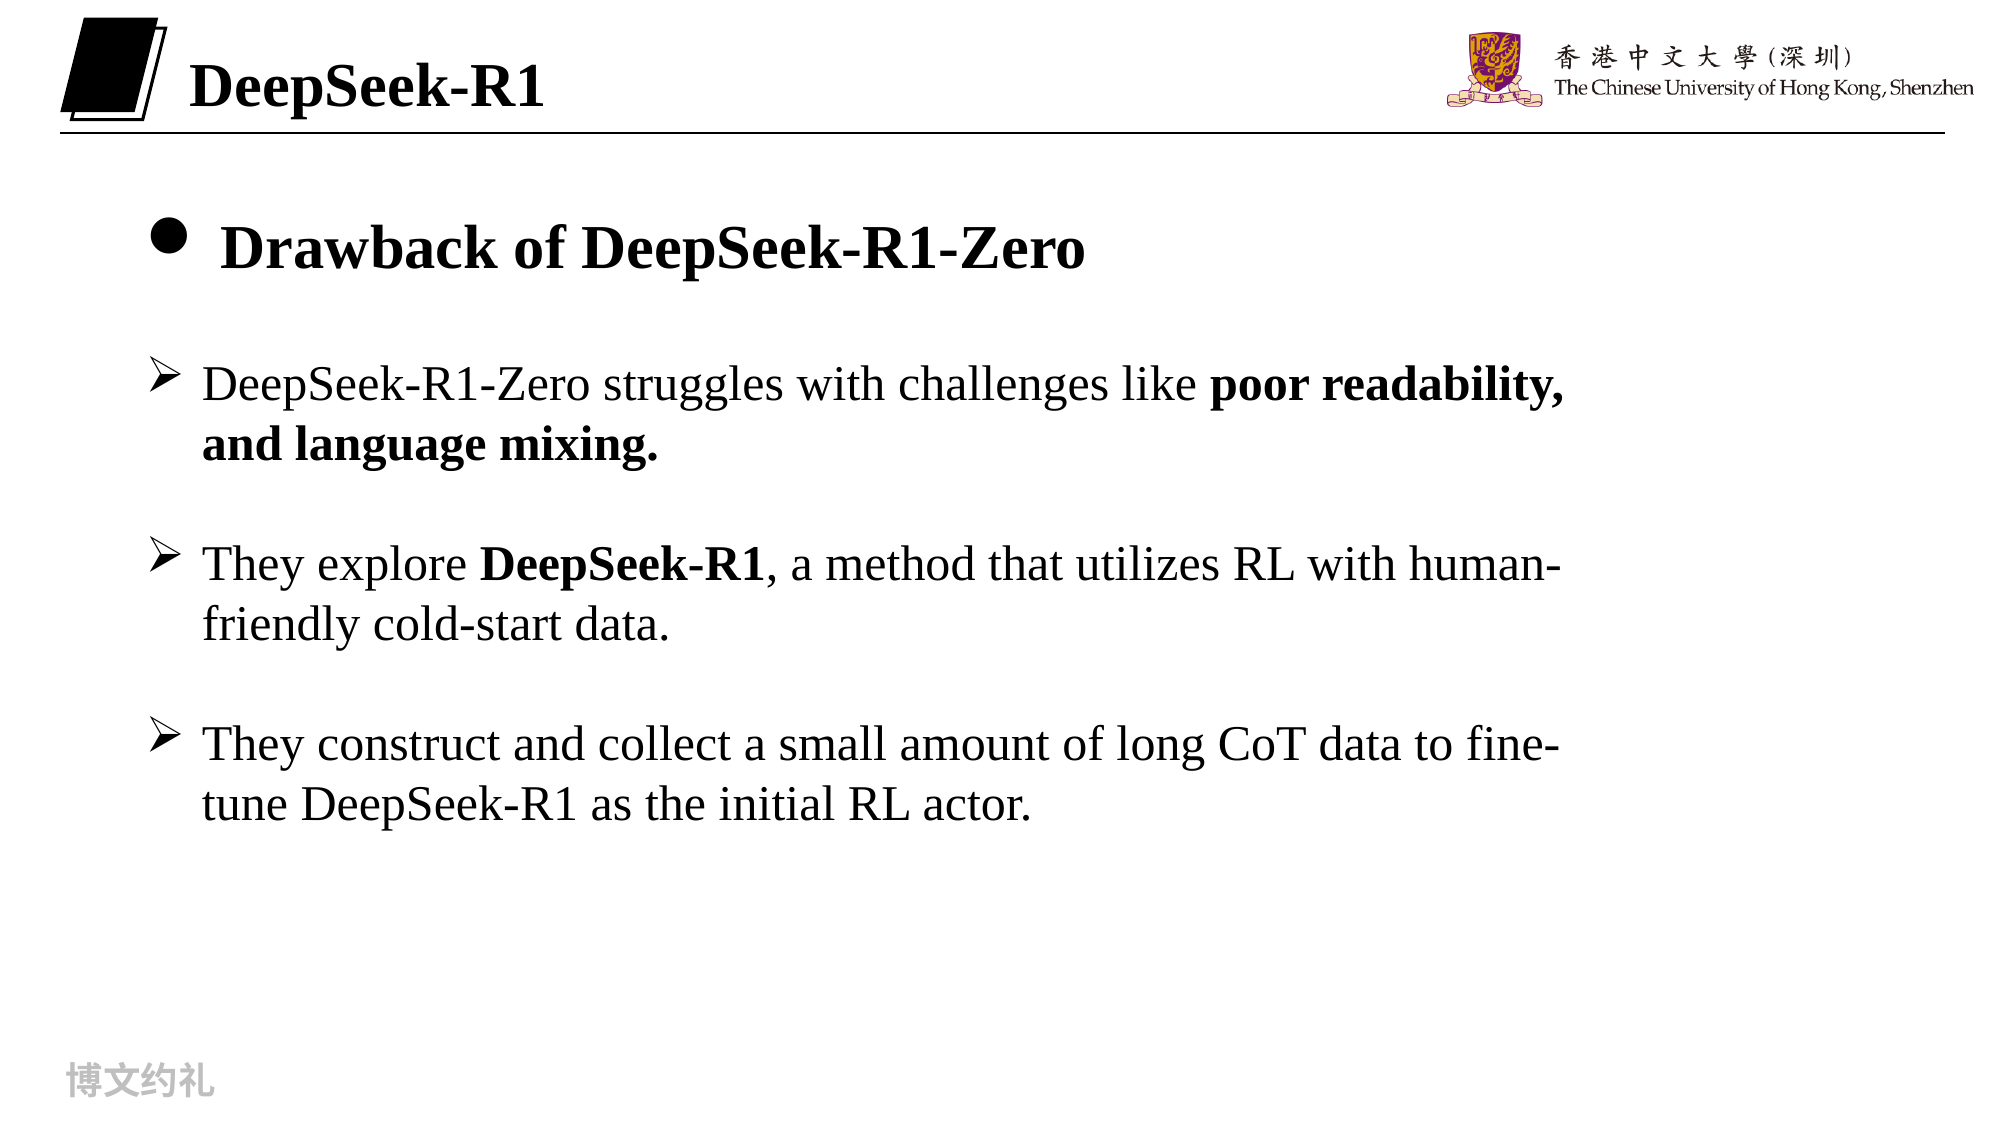

DeepSeek-R1
Drawback of DeepSeek-R1-Zero
DeepSeek-R1-Zero struggles with challenges like poor readability, and language mixing.

They explore DeepSeek-R1, a method that utilizes RL with human-friendly cold-start data.

They construct and collect a small amount of long CoT data to fine-tune DeepSeek-R1 as the initial RL actor.